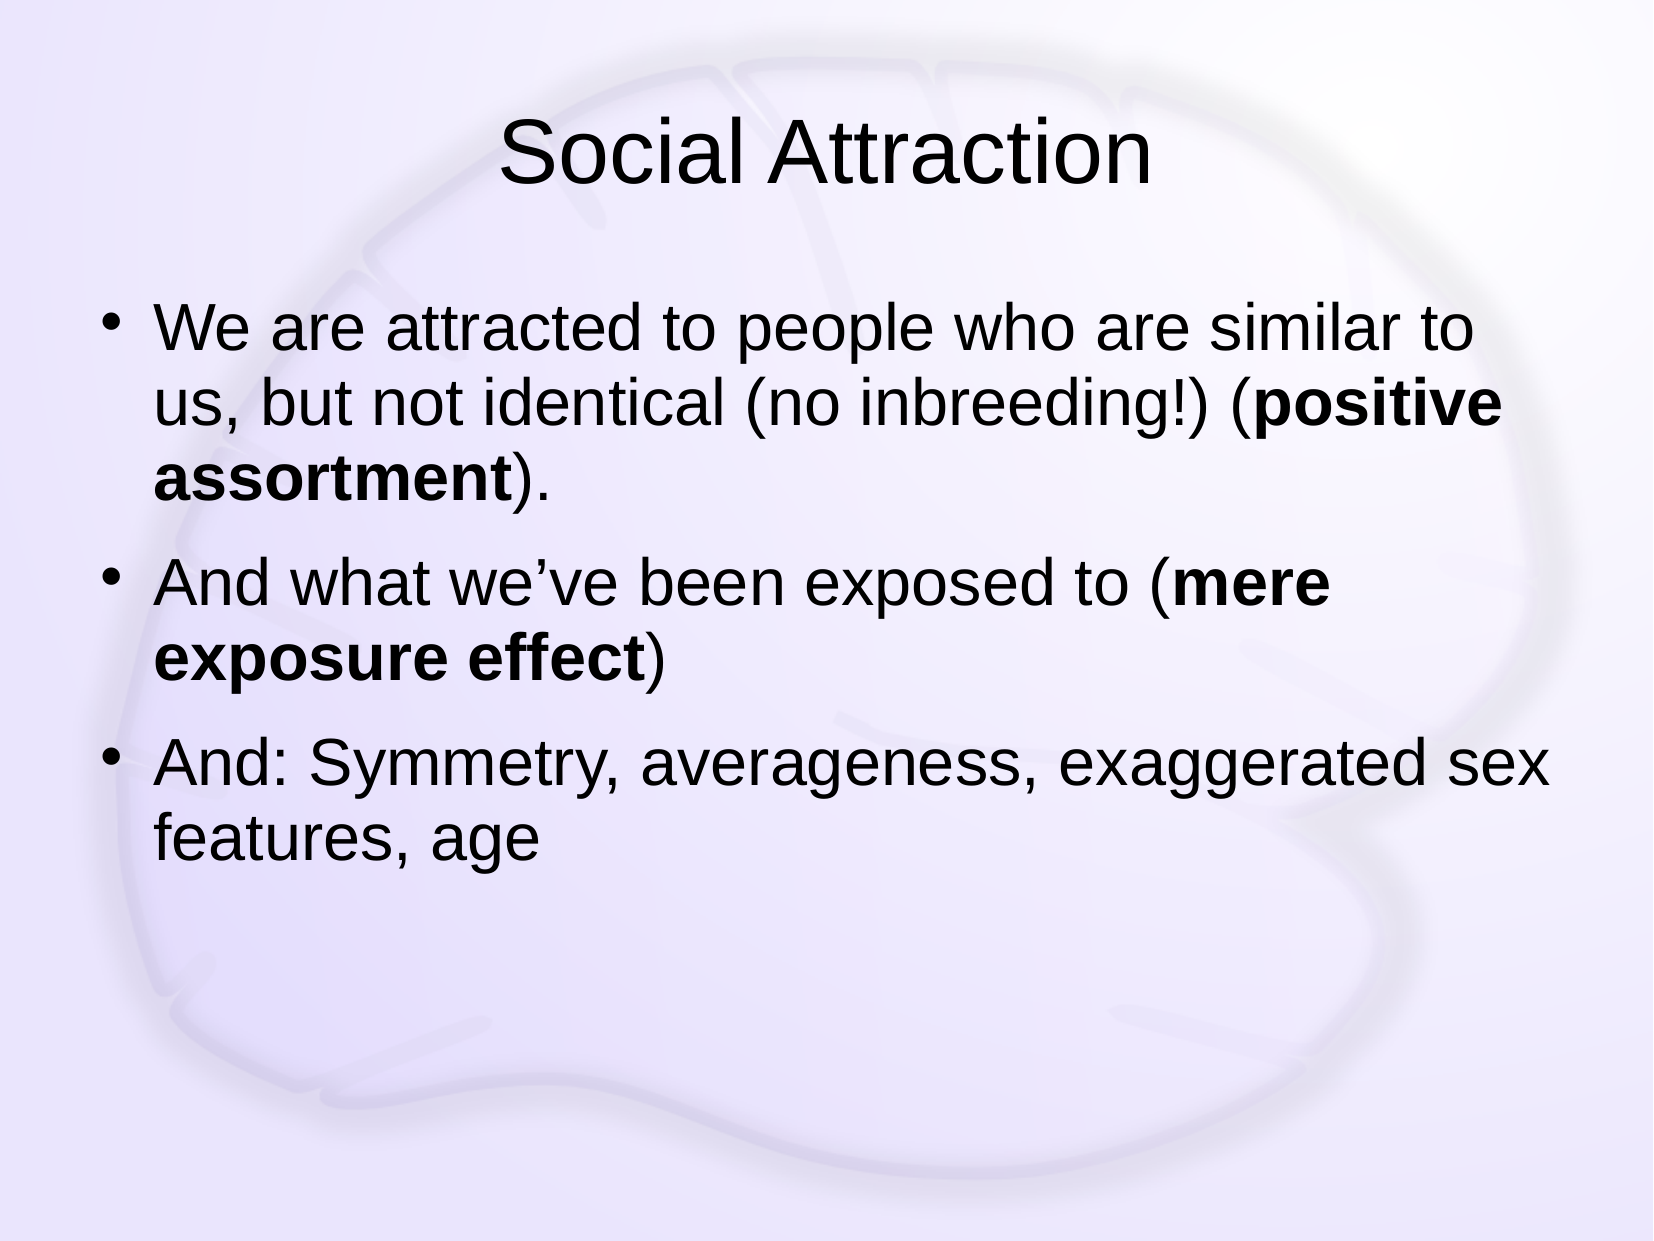

# Social Attraction
We are attracted to people who are similar to us, but not identical (no inbreeding!) (positive assortment).
And what we’ve been exposed to (mere exposure effect)
And: Symmetry, averageness, exaggerated sex features, age